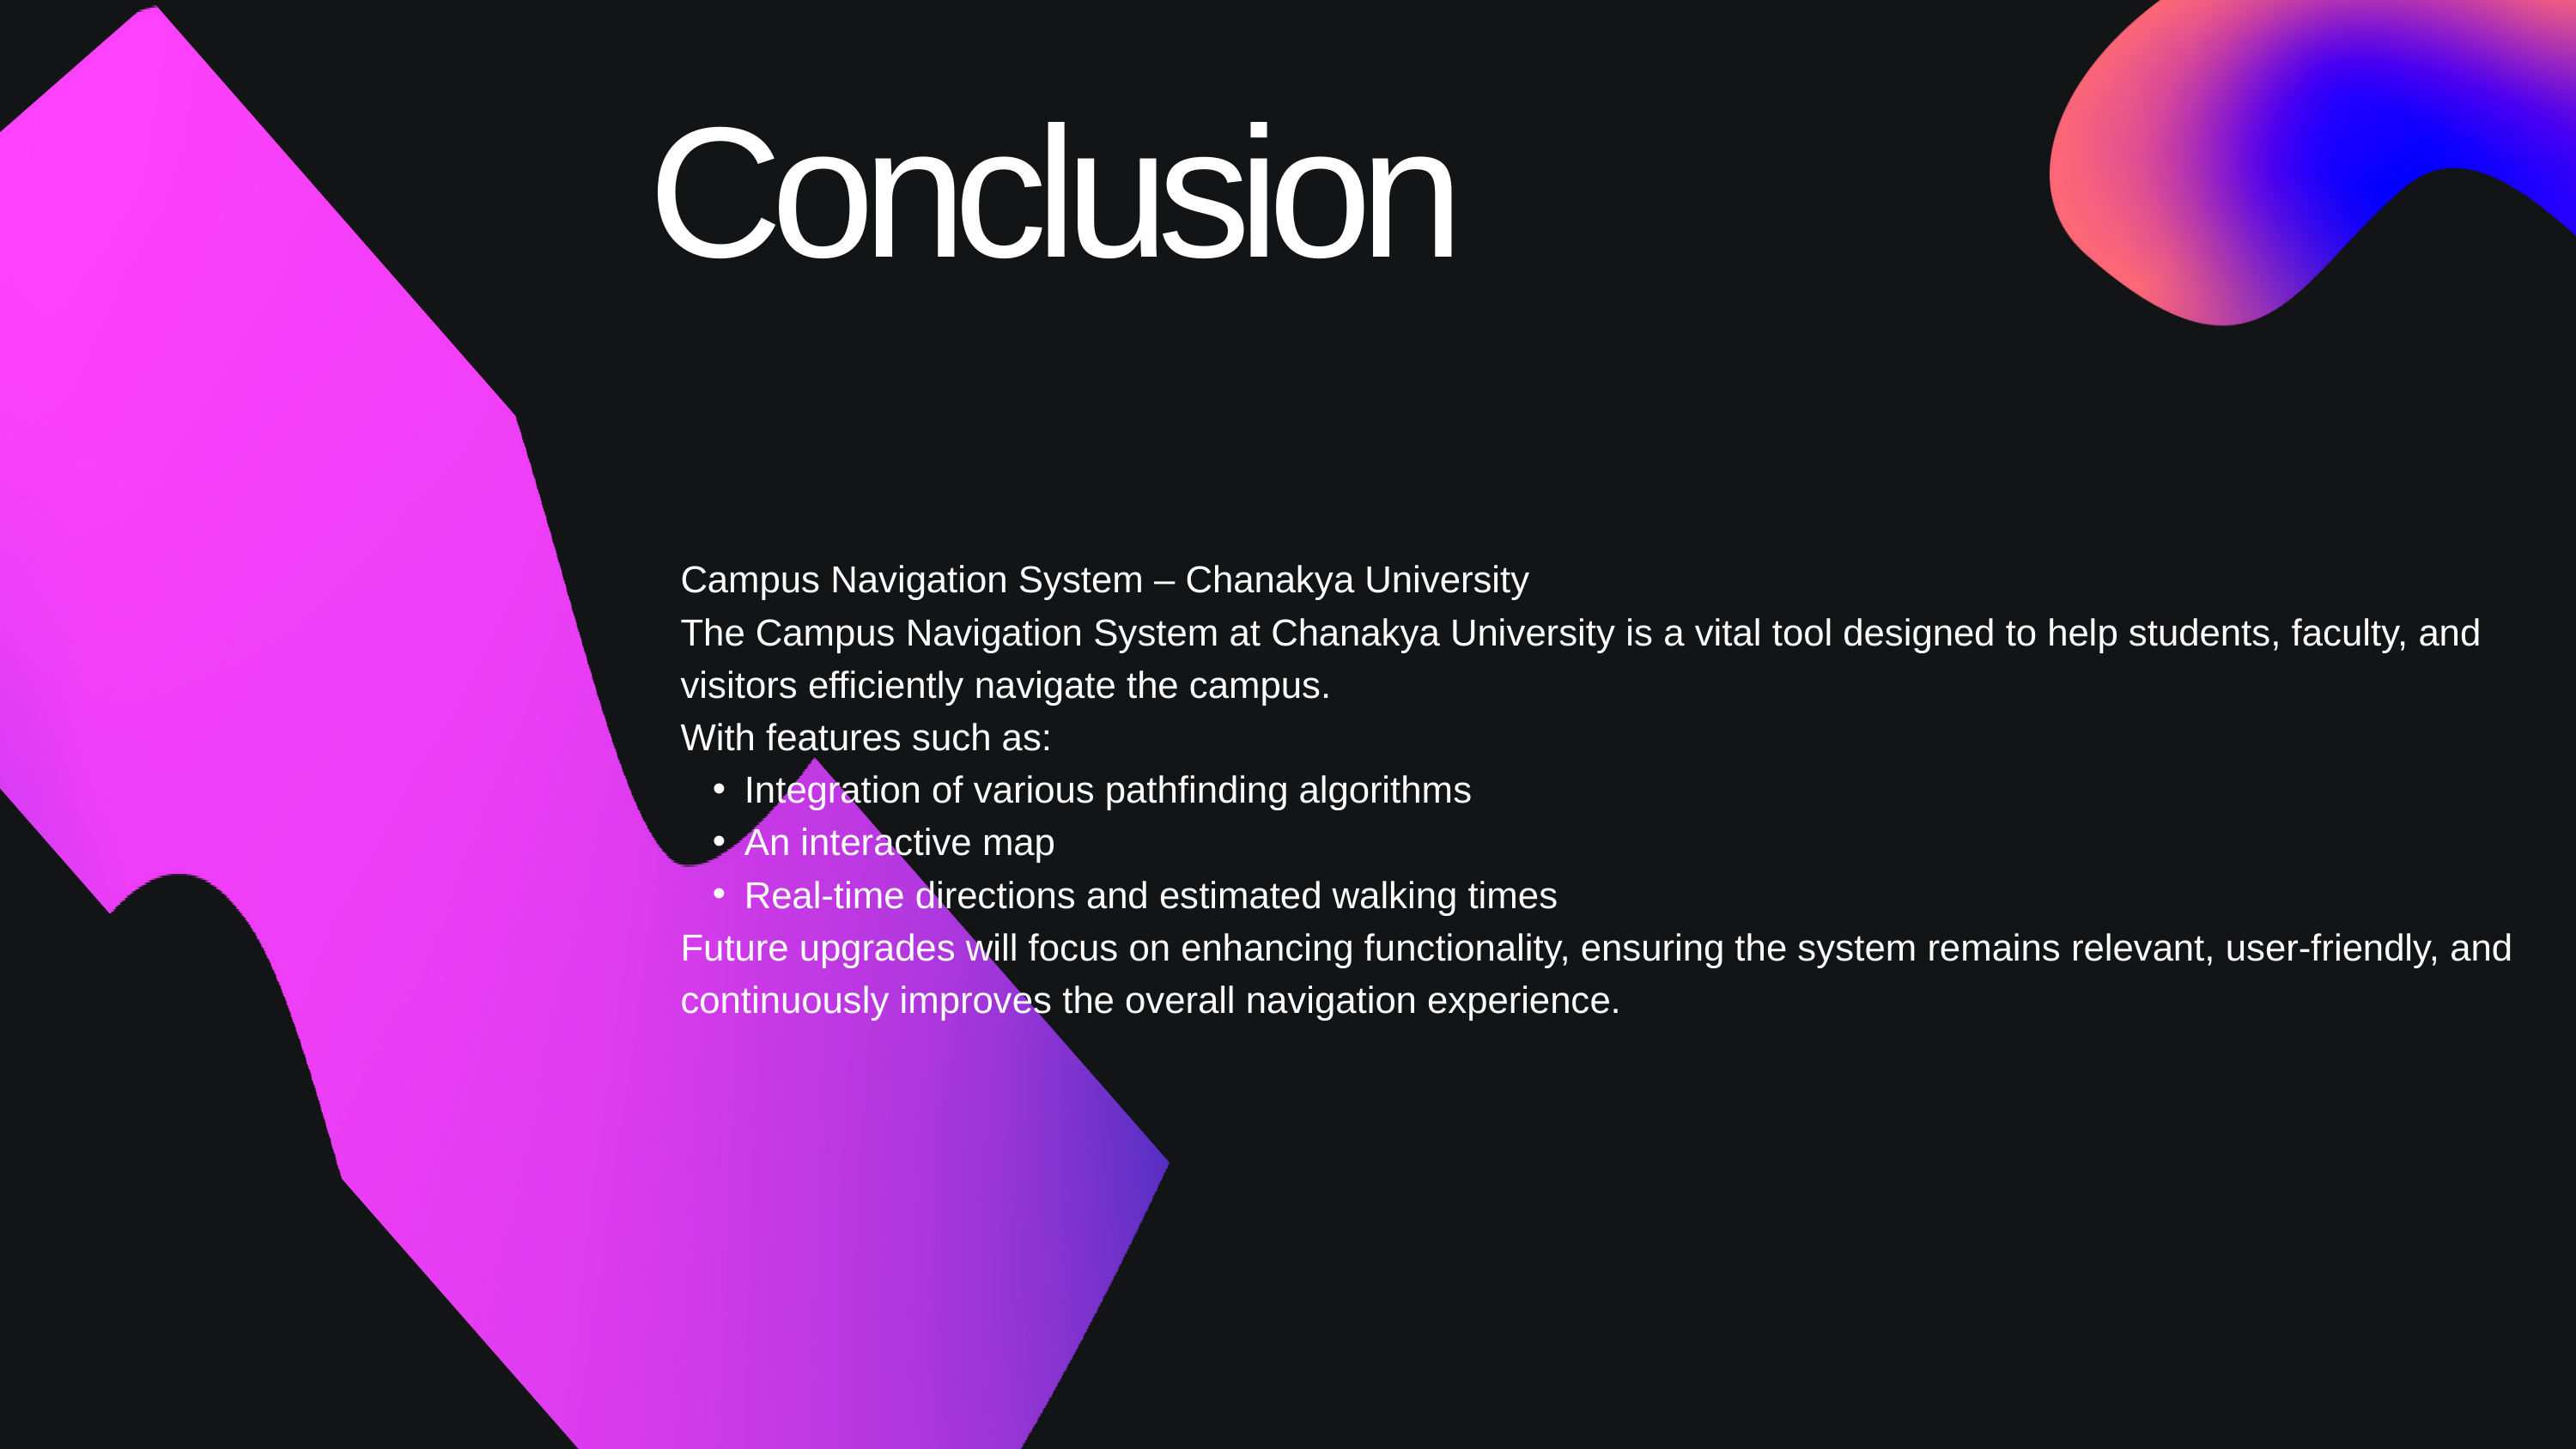

Conclusion
Campus Navigation System – Chanakya University
The Campus Navigation System at Chanakya University is a vital tool designed to help students, faculty, and visitors efficiently navigate the campus.
With features such as:
Integration of various pathfinding algorithms
An interactive map
Real-time directions and estimated walking times
Future upgrades will focus on enhancing functionality, ensuring the system remains relevant, user-friendly, and continuously improves the overall navigation experience.